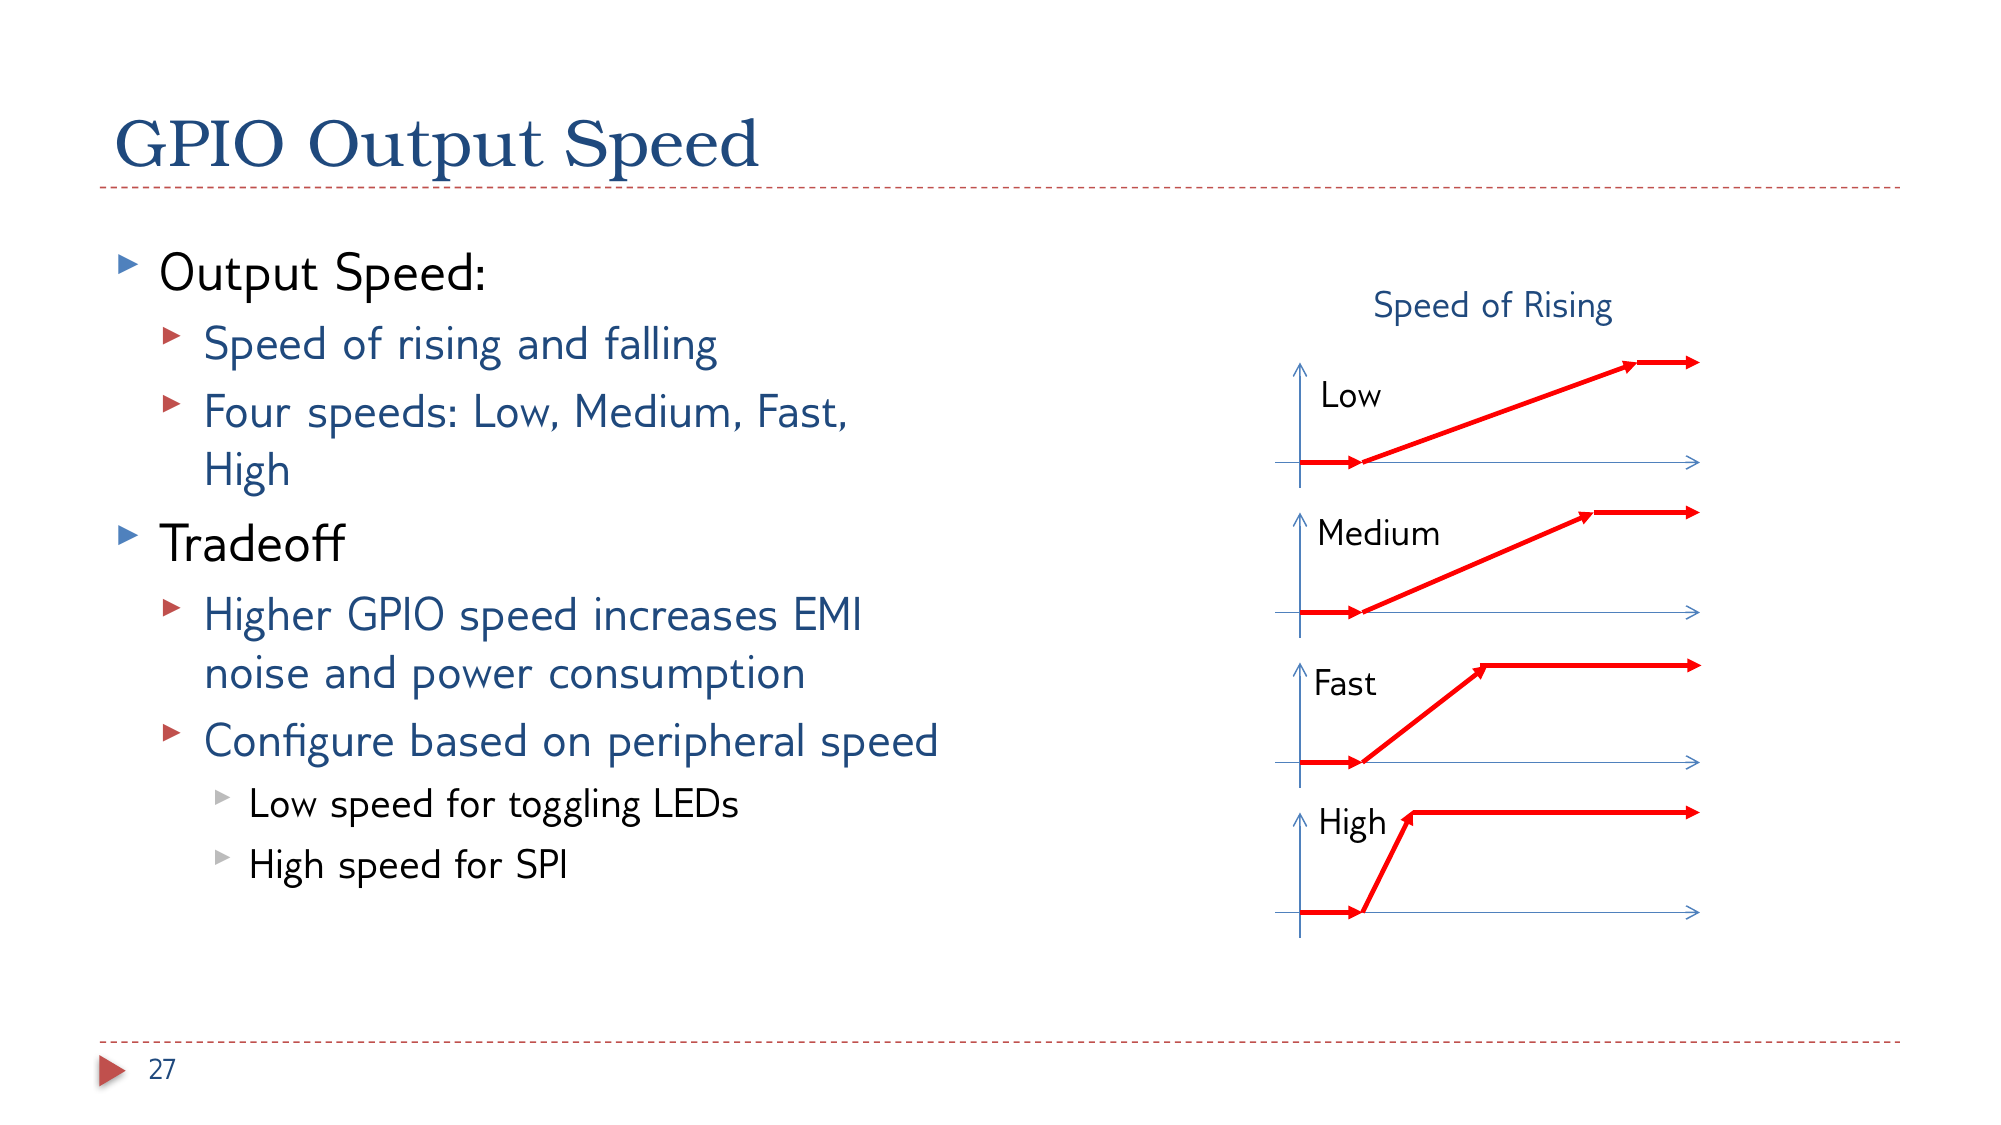

# GPIO Output Speed
Output Speed:
Speed of rising and falling
Four speeds: Low, Medium, Fast, High
Tradeoff
Higher GPIO speed increases EMI noise and power consumption
Configure based on peripheral speed
Low speed for toggling LEDs
High speed for SPI
Speed of Rising
Low
Medium
Fast
High
27